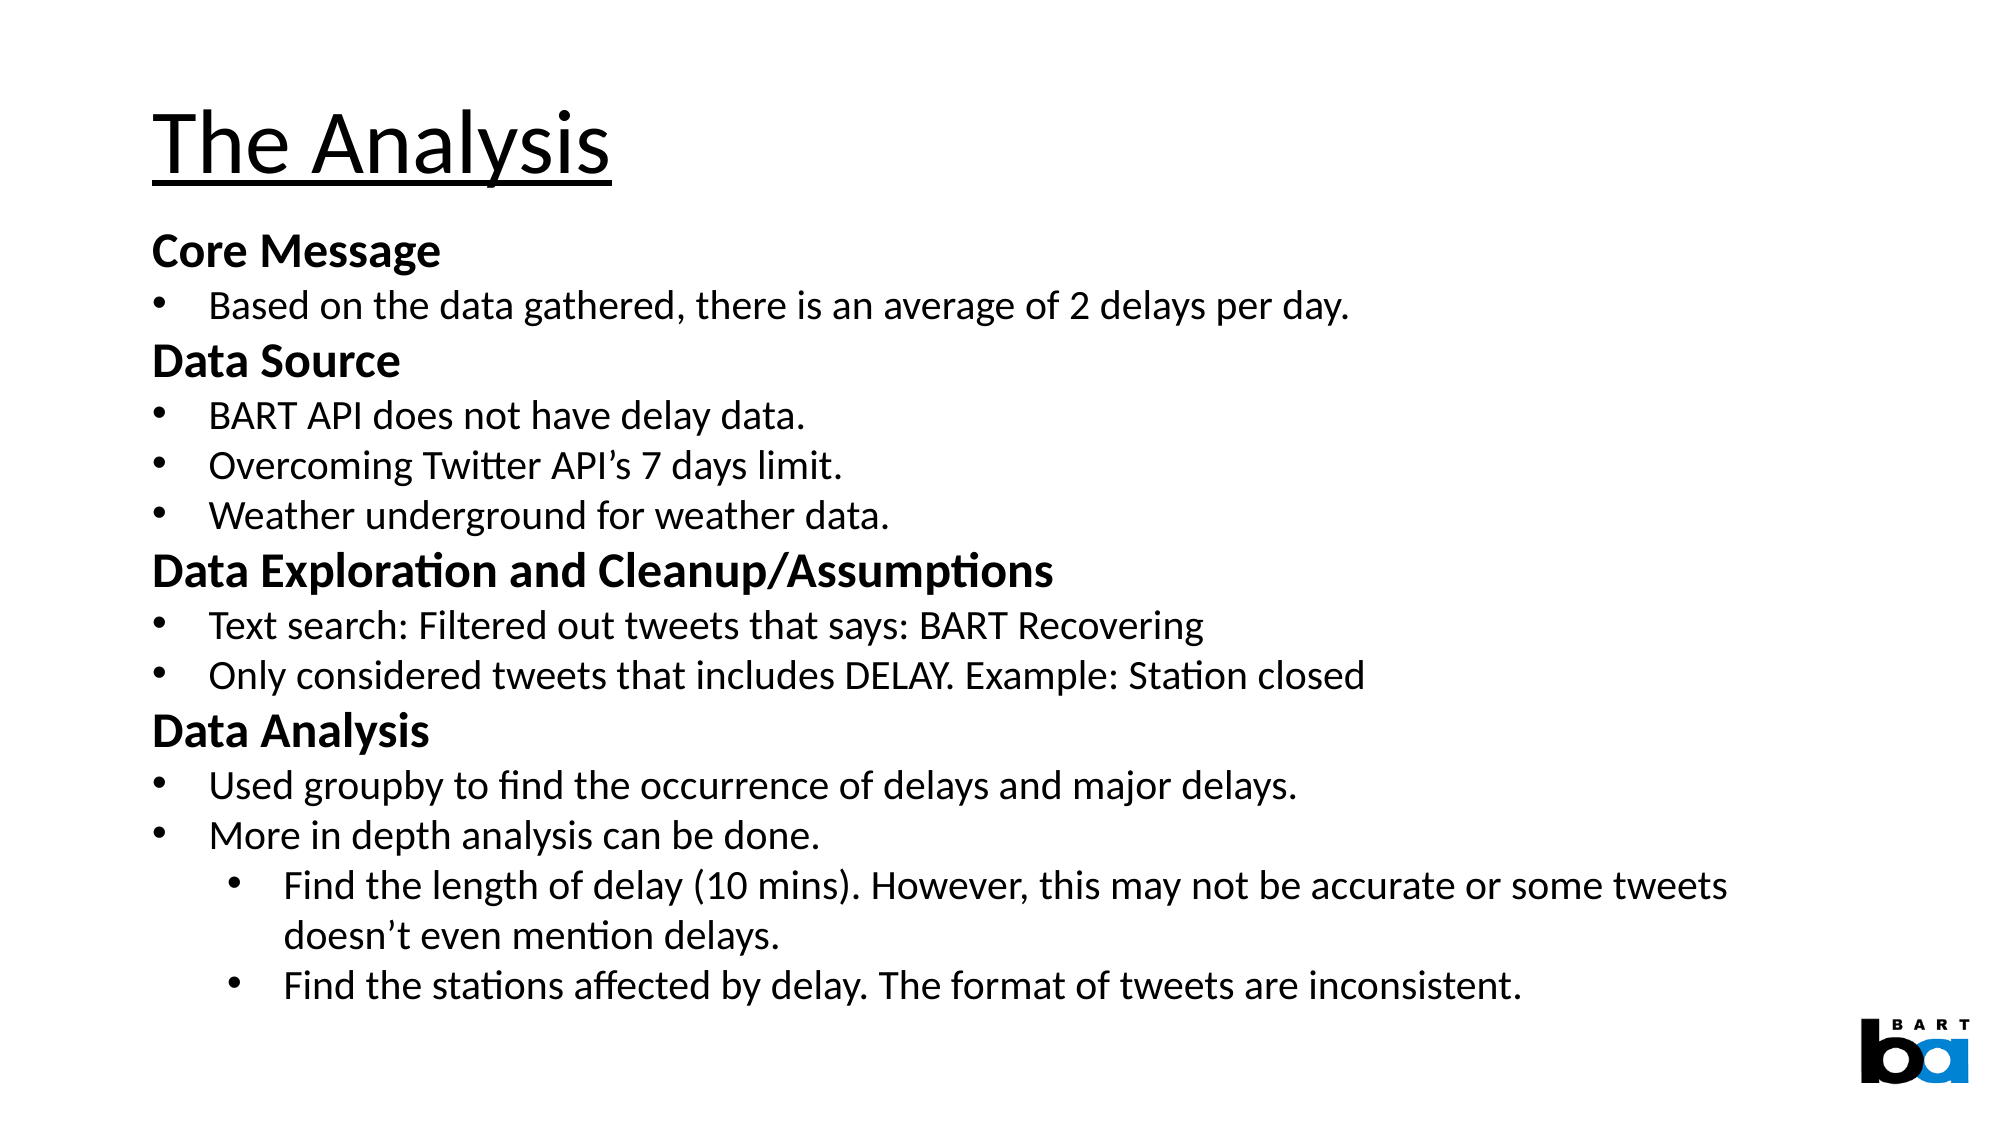

# The Analysis
Core Message
Based on the data gathered, there is an average of 2 delays per day.
Data Source
BART API does not have delay data.
Overcoming Twitter API’s 7 days limit.
Weather underground for weather data.
Data Exploration and Cleanup/Assumptions
Text search: Filtered out tweets that says: BART Recovering
Only considered tweets that includes DELAY. Example: Station closed
Data Analysis
Used groupby to find the occurrence of delays and major delays.
More in depth analysis can be done.
Find the length of delay (10 mins). However, this may not be accurate or some tweets doesn’t even mention delays.
Find the stations affected by delay. The format of tweets are inconsistent.